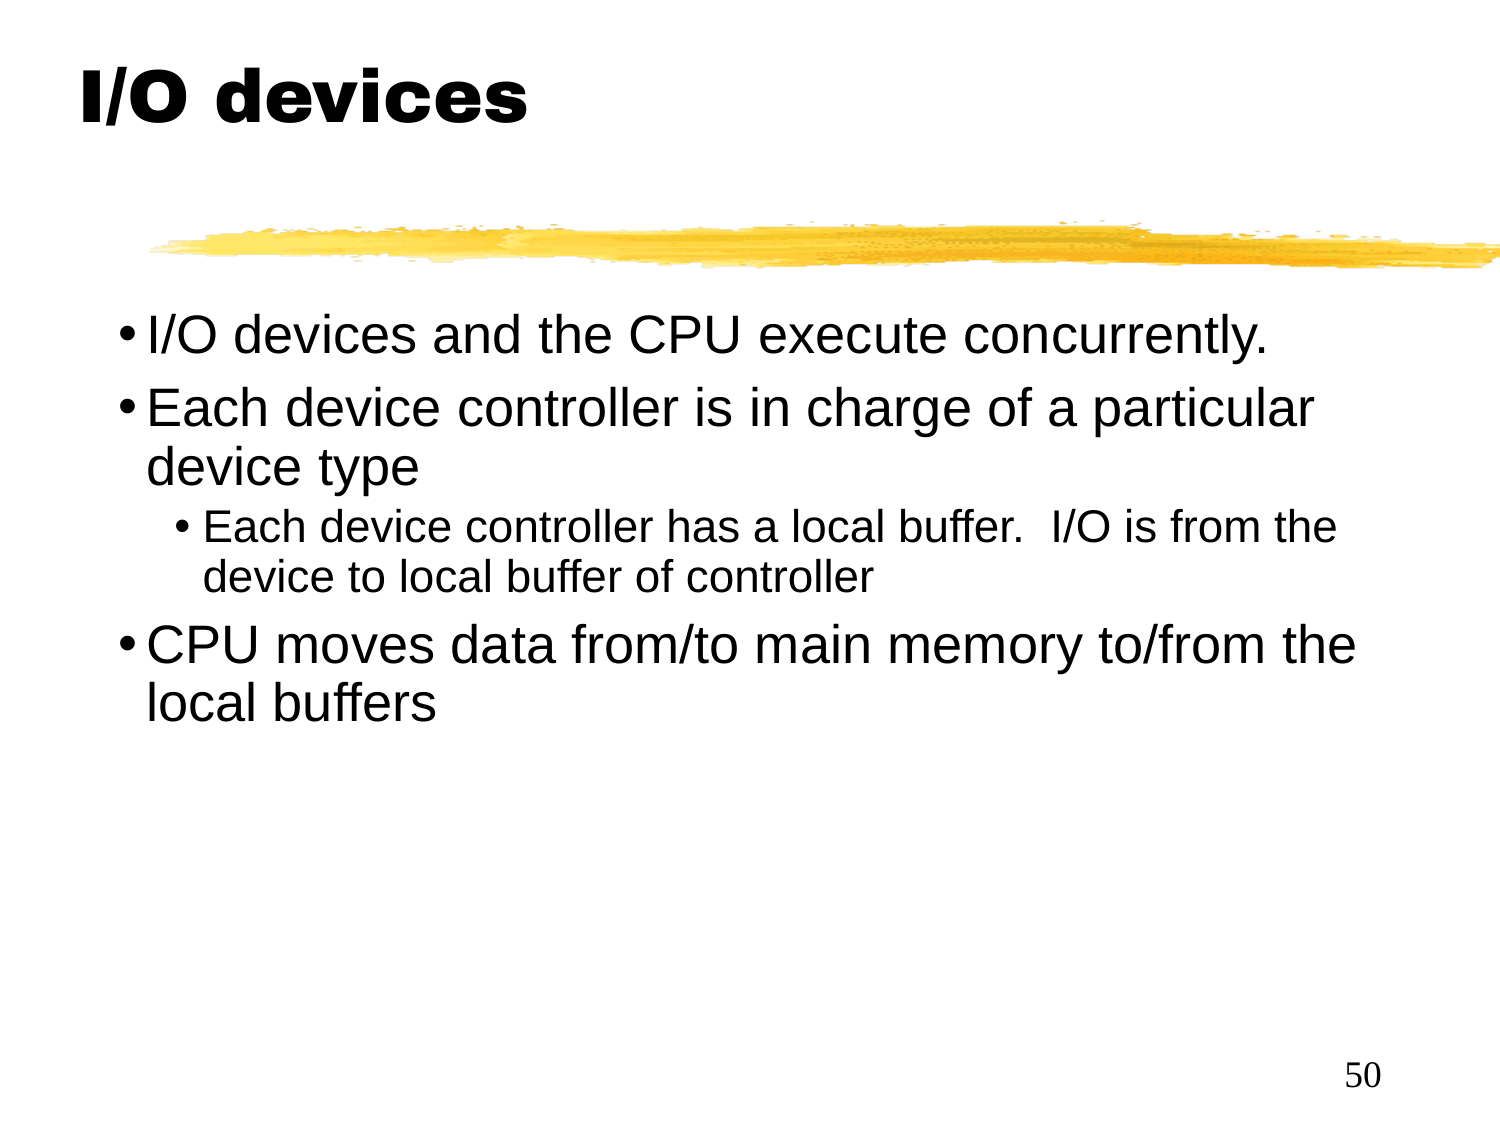

# I/O devices
I/O devices and the CPU execute concurrently.
Each device controller is in charge of a particular device type
Each device controller has a local buffer.  I/O is from the device to local buffer of controller
CPU moves data from/to main memory to/from the local buffers

50